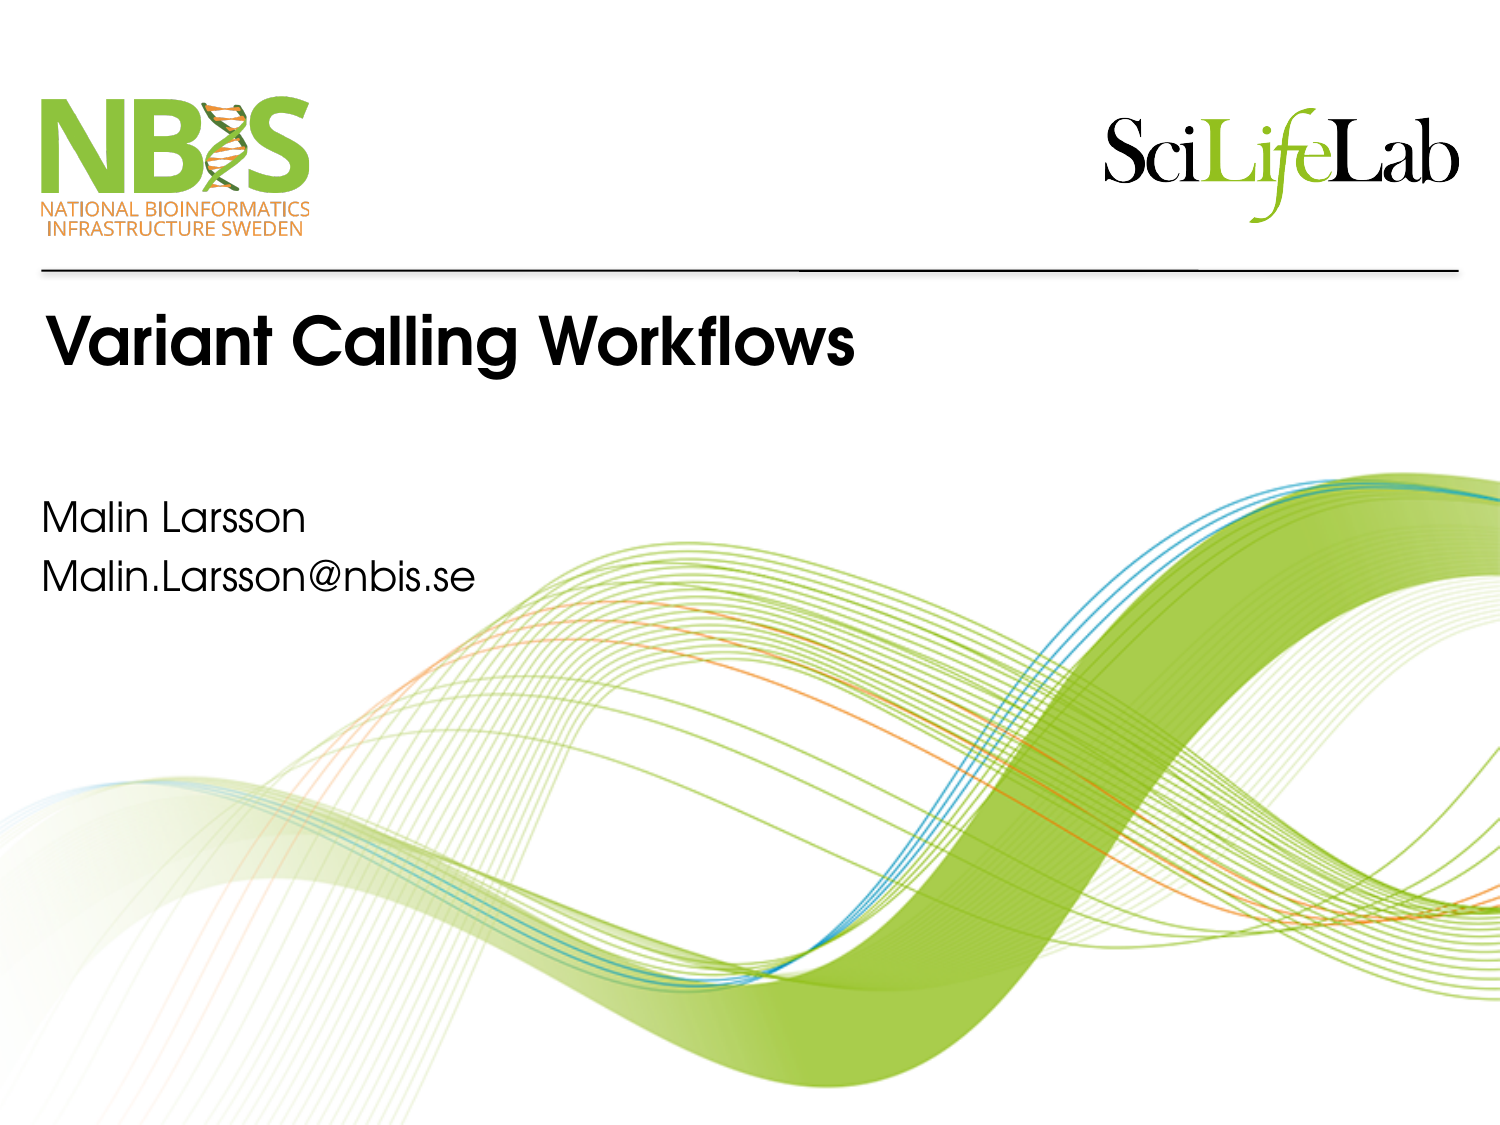

# Variant Calling Workflows
Malin Larsson
Malin.Larsson@nbis.se